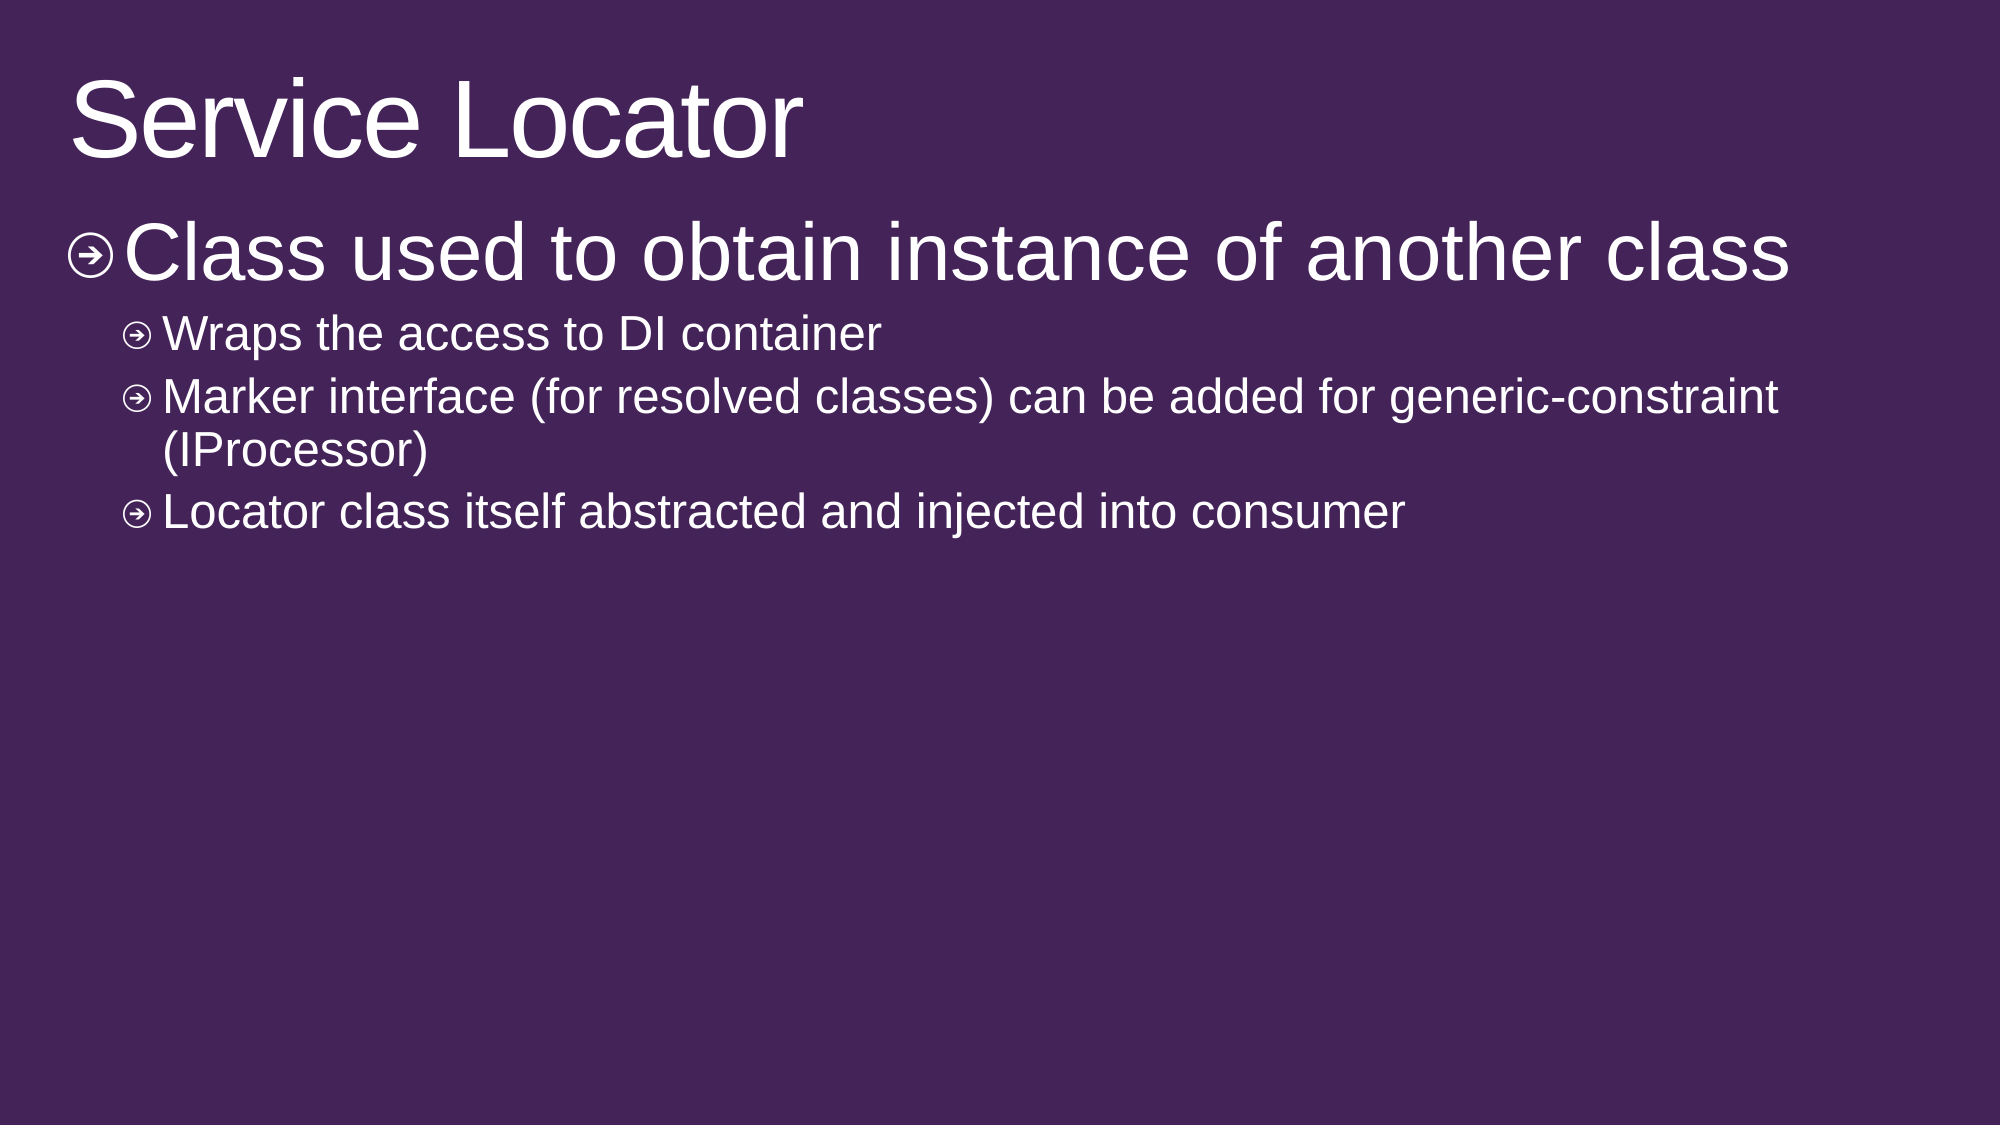

# Service Locator
Class used to obtain instance of another class
Wraps the access to DI container
Marker interface (for resolved classes) can be added for generic-constraint (IProcessor)
Locator class itself abstracted and injected into consumer